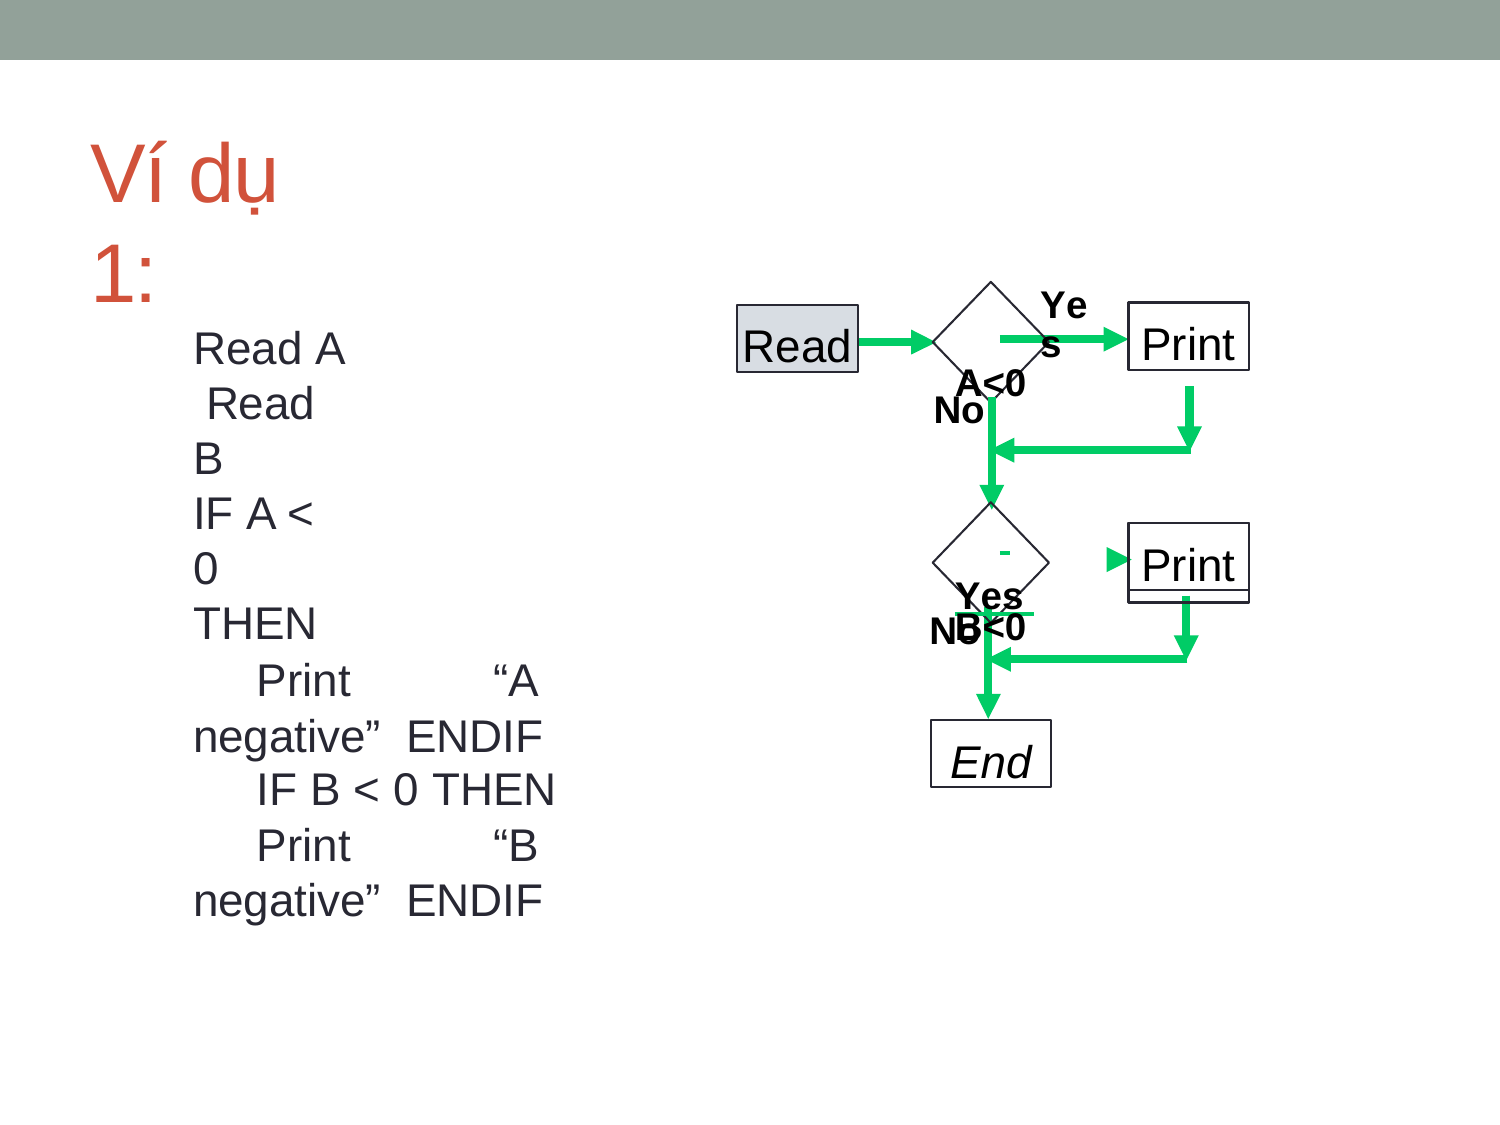

# Ví dụ 1:

Yes
A<0
Print
Read
Read A  Read B
IF A < 0 THEN
Print	“A negative”  ENDIF
IF B < 0 THEN
Print	“B negative”  ENDIF

No

 	Yes  B<0
Print

No

End